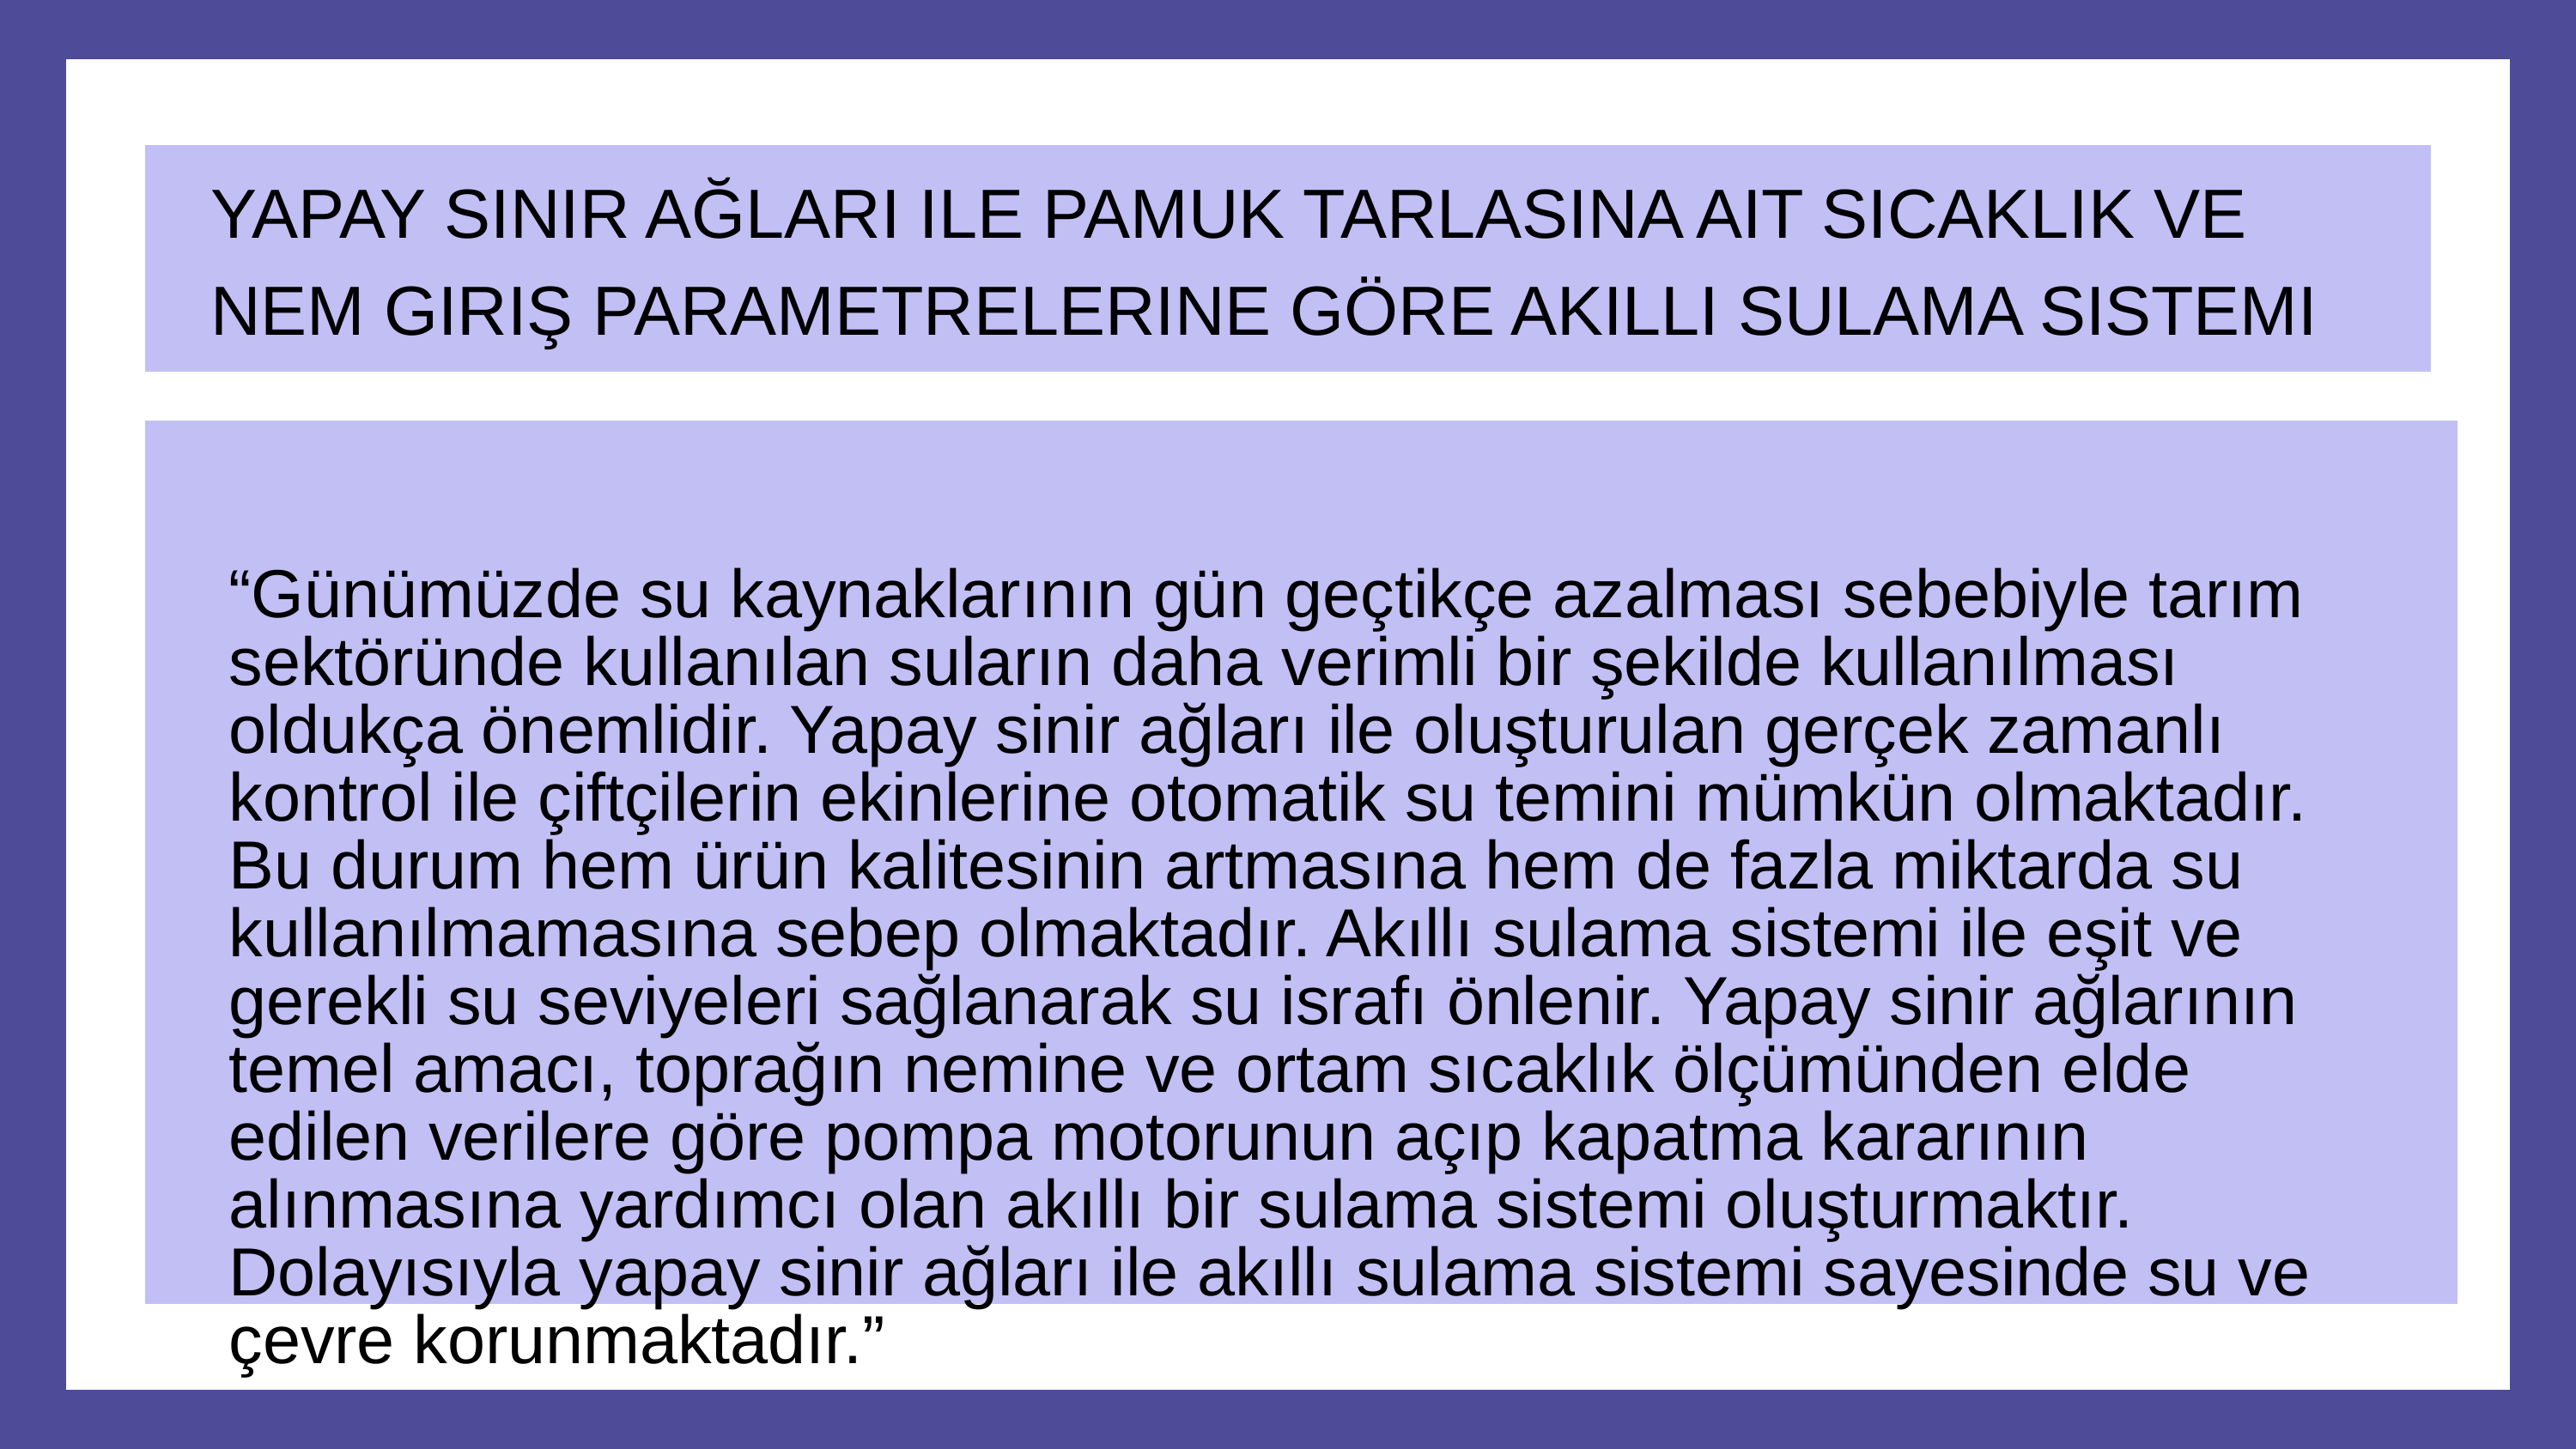

YAPAY SINIR AĞLARI ILE PAMUK TARLASINA AIT SICAKLIK VE NEM GIRIŞ PARAMETRELERINE GÖRE AKILLI SULAMA SISTEMI

“Günümüzde su kaynaklarının gün geçtikçe azalması sebebiyle tarım sektöründe kullanılan suların daha verimli bir şekilde kullanılması oldukça önemlidir. Yapay sinir ağları ile oluşturulan gerçek zamanlı kontrol ile çiftçilerin ekinlerine otomatik su temini mümkün olmaktadır. Bu durum hem ürün kalitesinin artmasına hem de fazla miktarda su kullanılmamasına sebep olmaktadır. Akıllı sulama sistemi ile eşit ve gerekli su seviyeleri sağlanarak su israfı önlenir. Yapay sinir ağlarının temel amacı, toprağın nemine ve ortam sıcaklık ölçümünden elde edilen verilere göre pompa motorunun açıp kapatma kararının alınmasına yardımcı olan akıllı bir sulama sistemi oluşturmaktır. Dolayısıyla yapay sinir ağları ile akıllı sulama sistemi sayesinde su ve çevre korunmaktadır.”